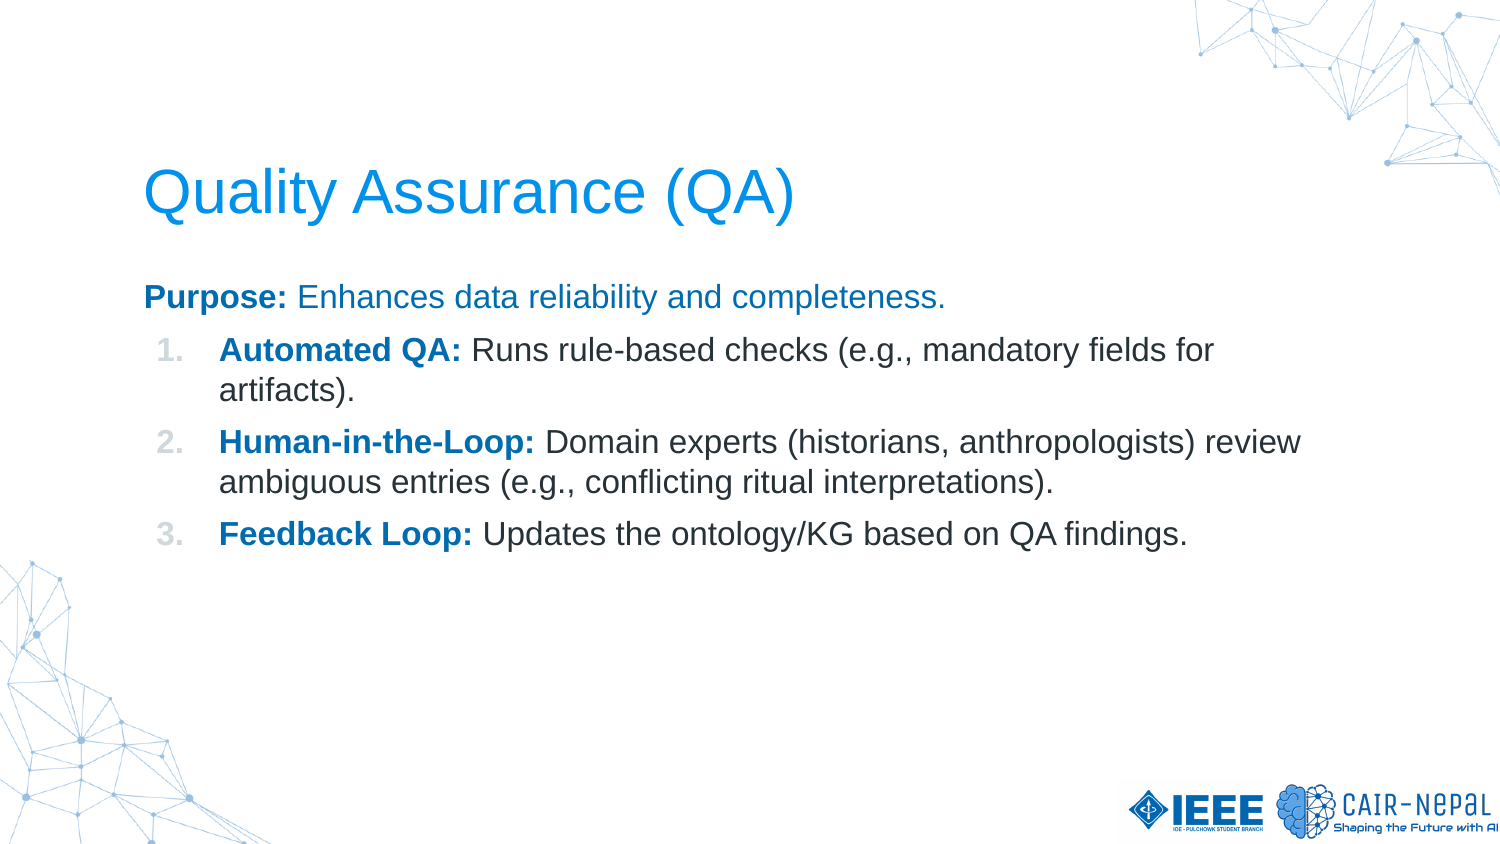

# Quality Assurance (QA)
Purpose: Enhances data reliability and completeness.
Automated QA: Runs rule-based checks (e.g., mandatory fields for artifacts).
Human-in-the-Loop: Domain experts (historians, anthropologists) review ambiguous entries (e.g., conflicting ritual interpretations).
Feedback Loop: Updates the ontology/KG based on QA findings.